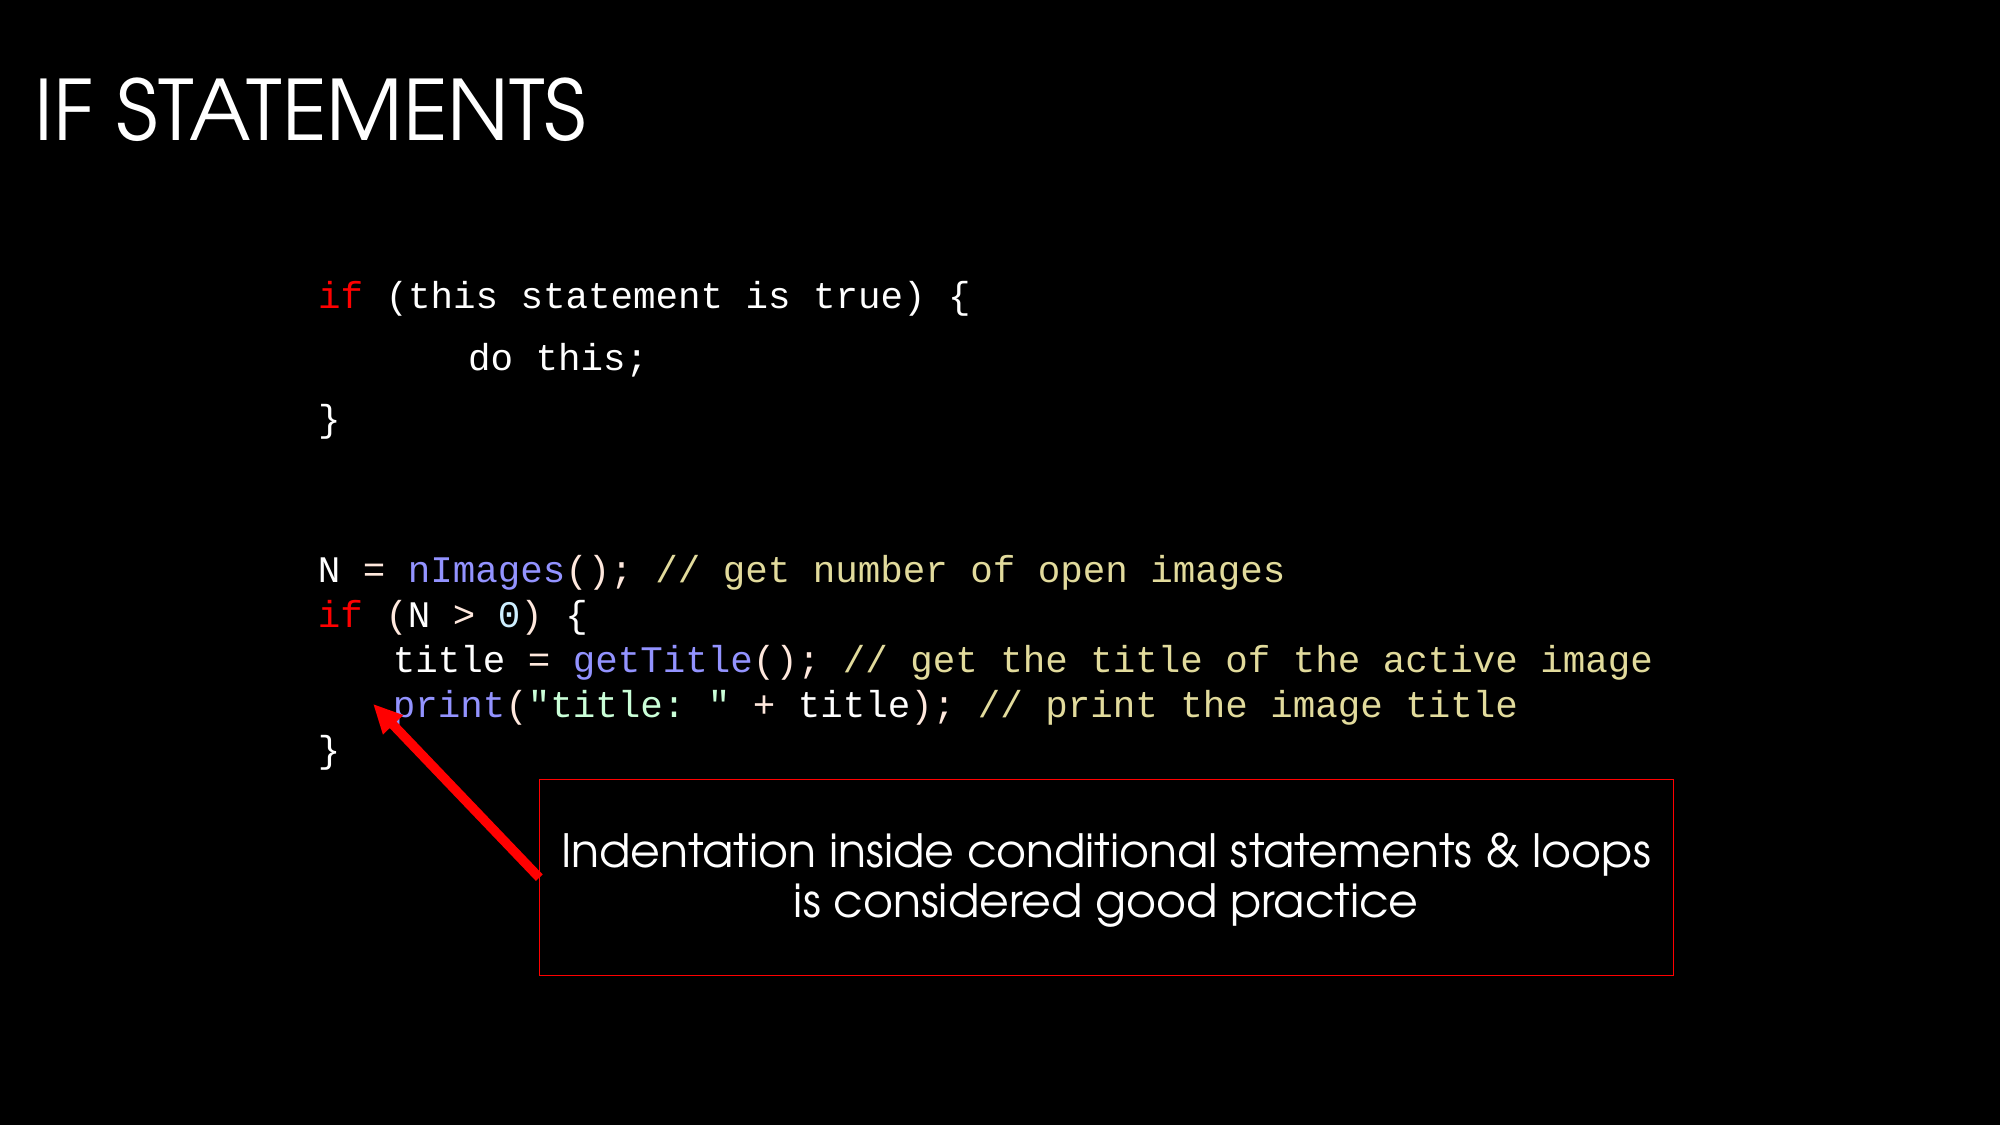

# IF statements
if (this statement is true) {
	do this;
}

N = nImages(); // get number of open images
if (N > 0) {
title = getTitle(); // get the title of the active image
print("title: " + title); // print the image title
}
Indentation inside conditional statements & loops is considered good practice